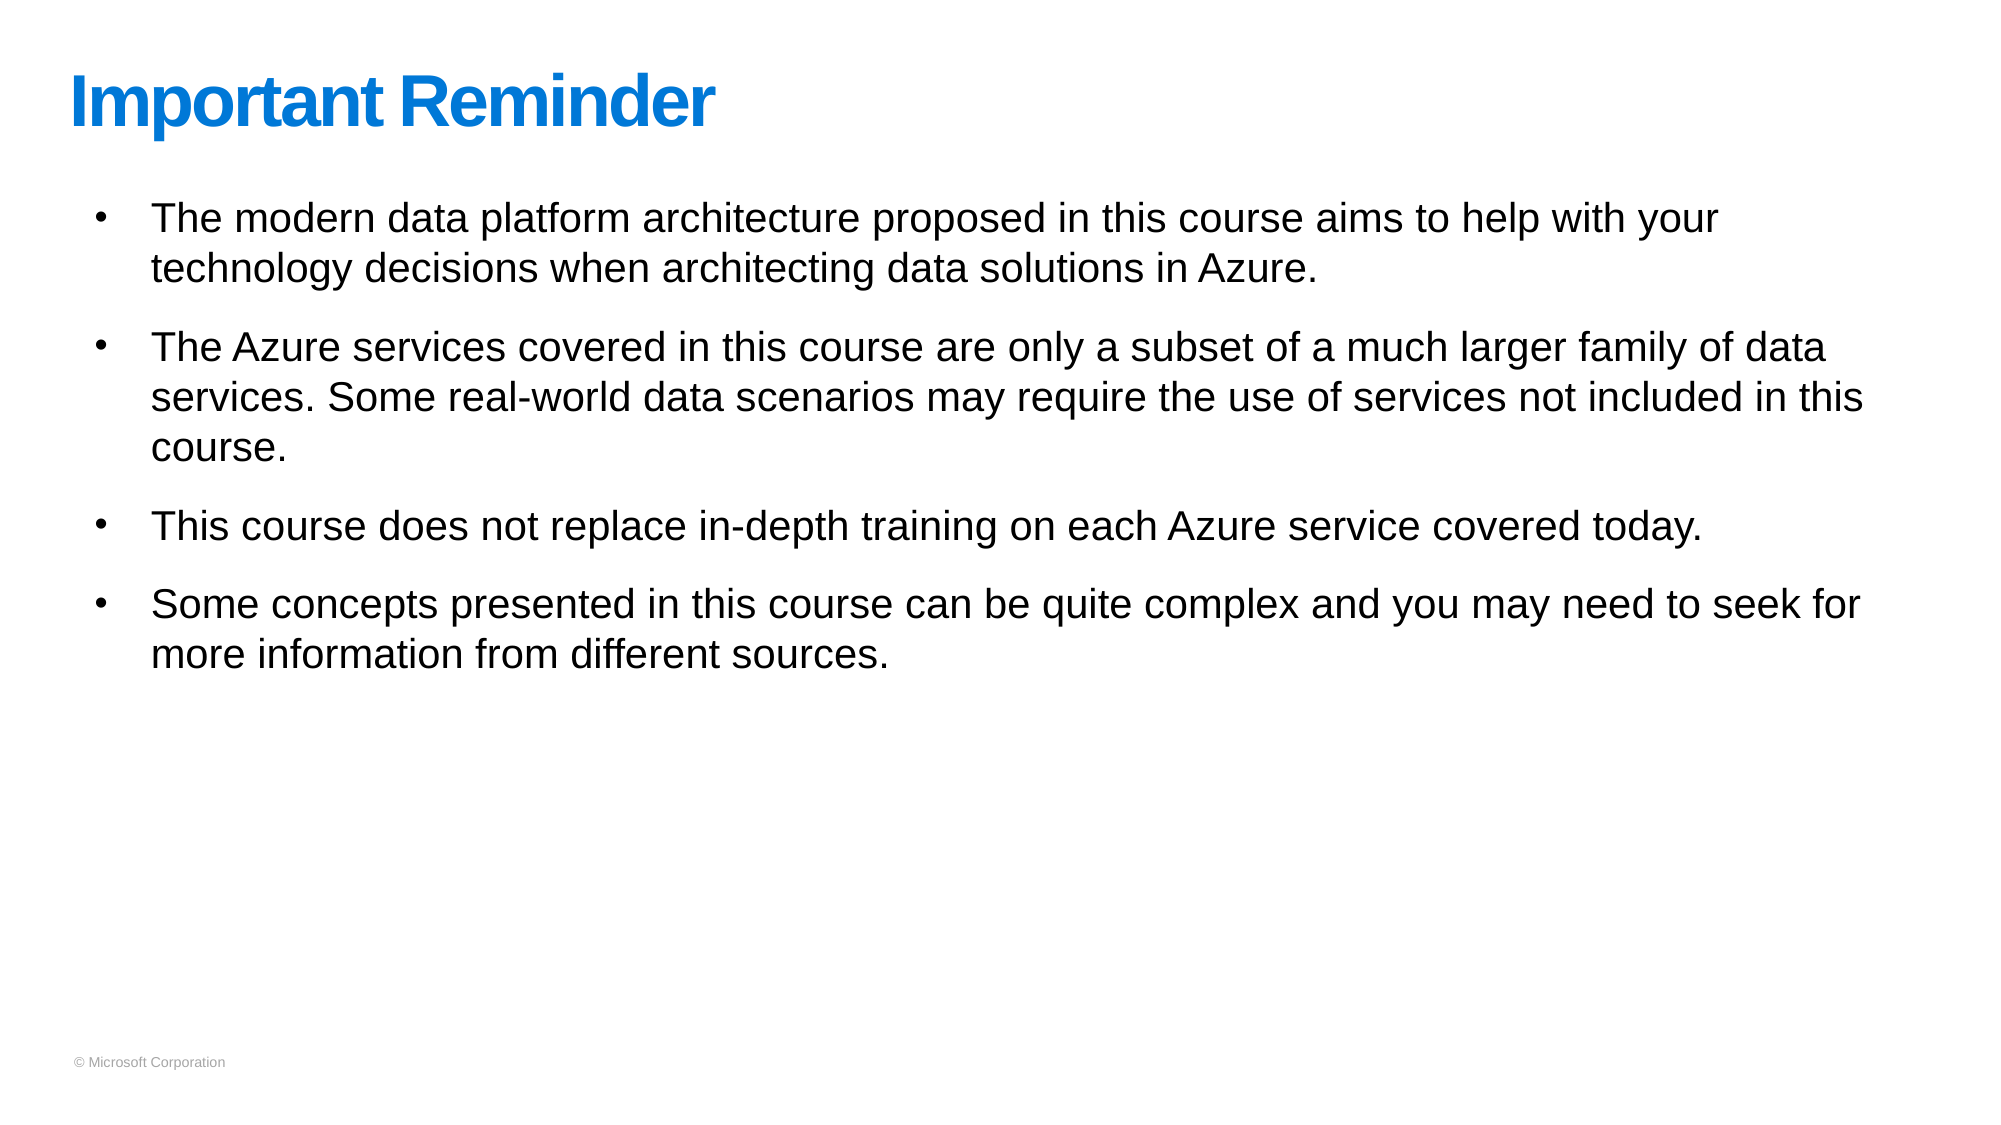

# Important Reminder
The modern data platform architecture proposed in this course aims to help with your technology decisions when architecting data solutions in Azure.
The Azure services covered in this course are only a subset of a much larger family of data services. Some real-world data scenarios may require the use of services not included in this course.
This course does not replace in-depth training on each Azure service covered today.
Some concepts presented in this course can be quite complex and you may need to seek for more information from different sources.